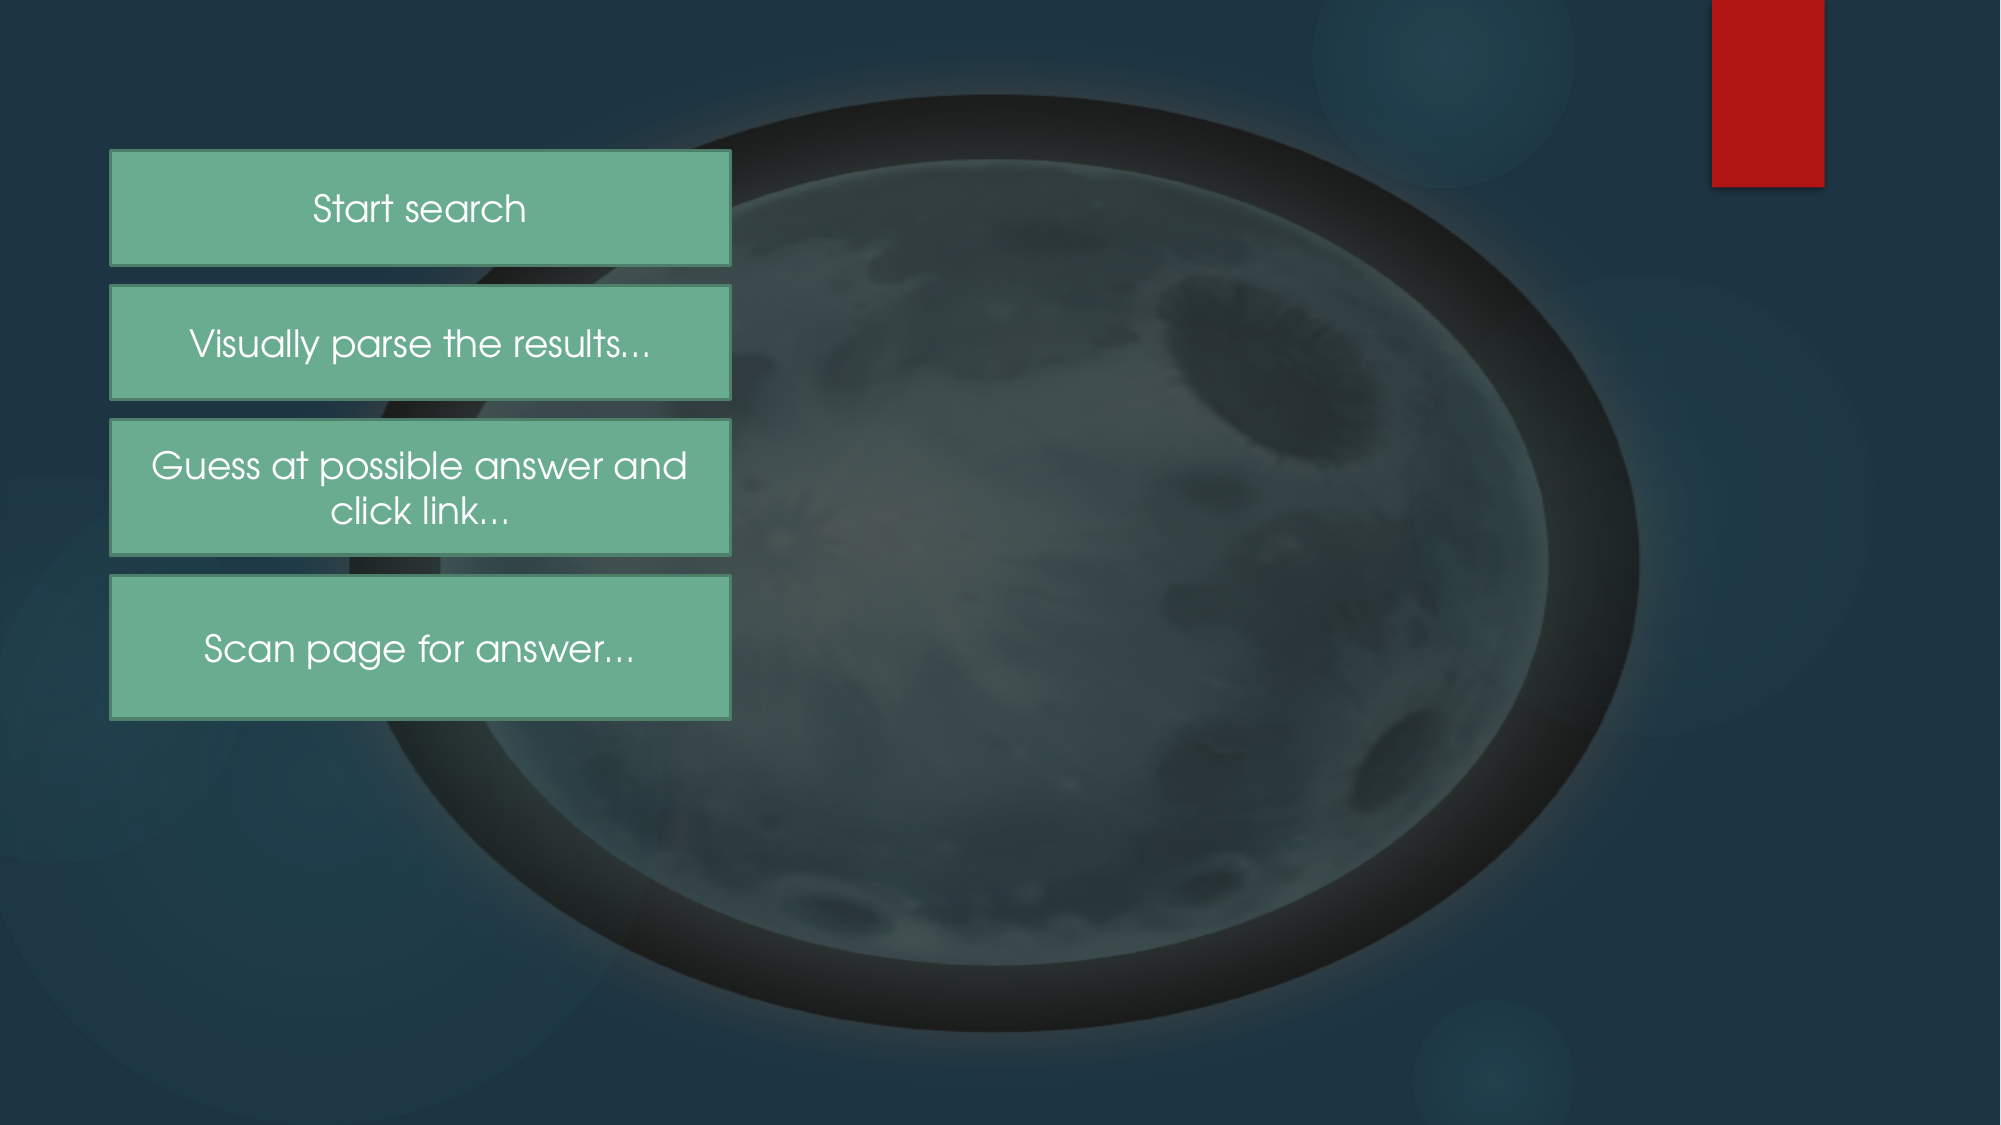

Start search
Visually parse the results…
Guess at possible answer and click link…
Scan page for answer…